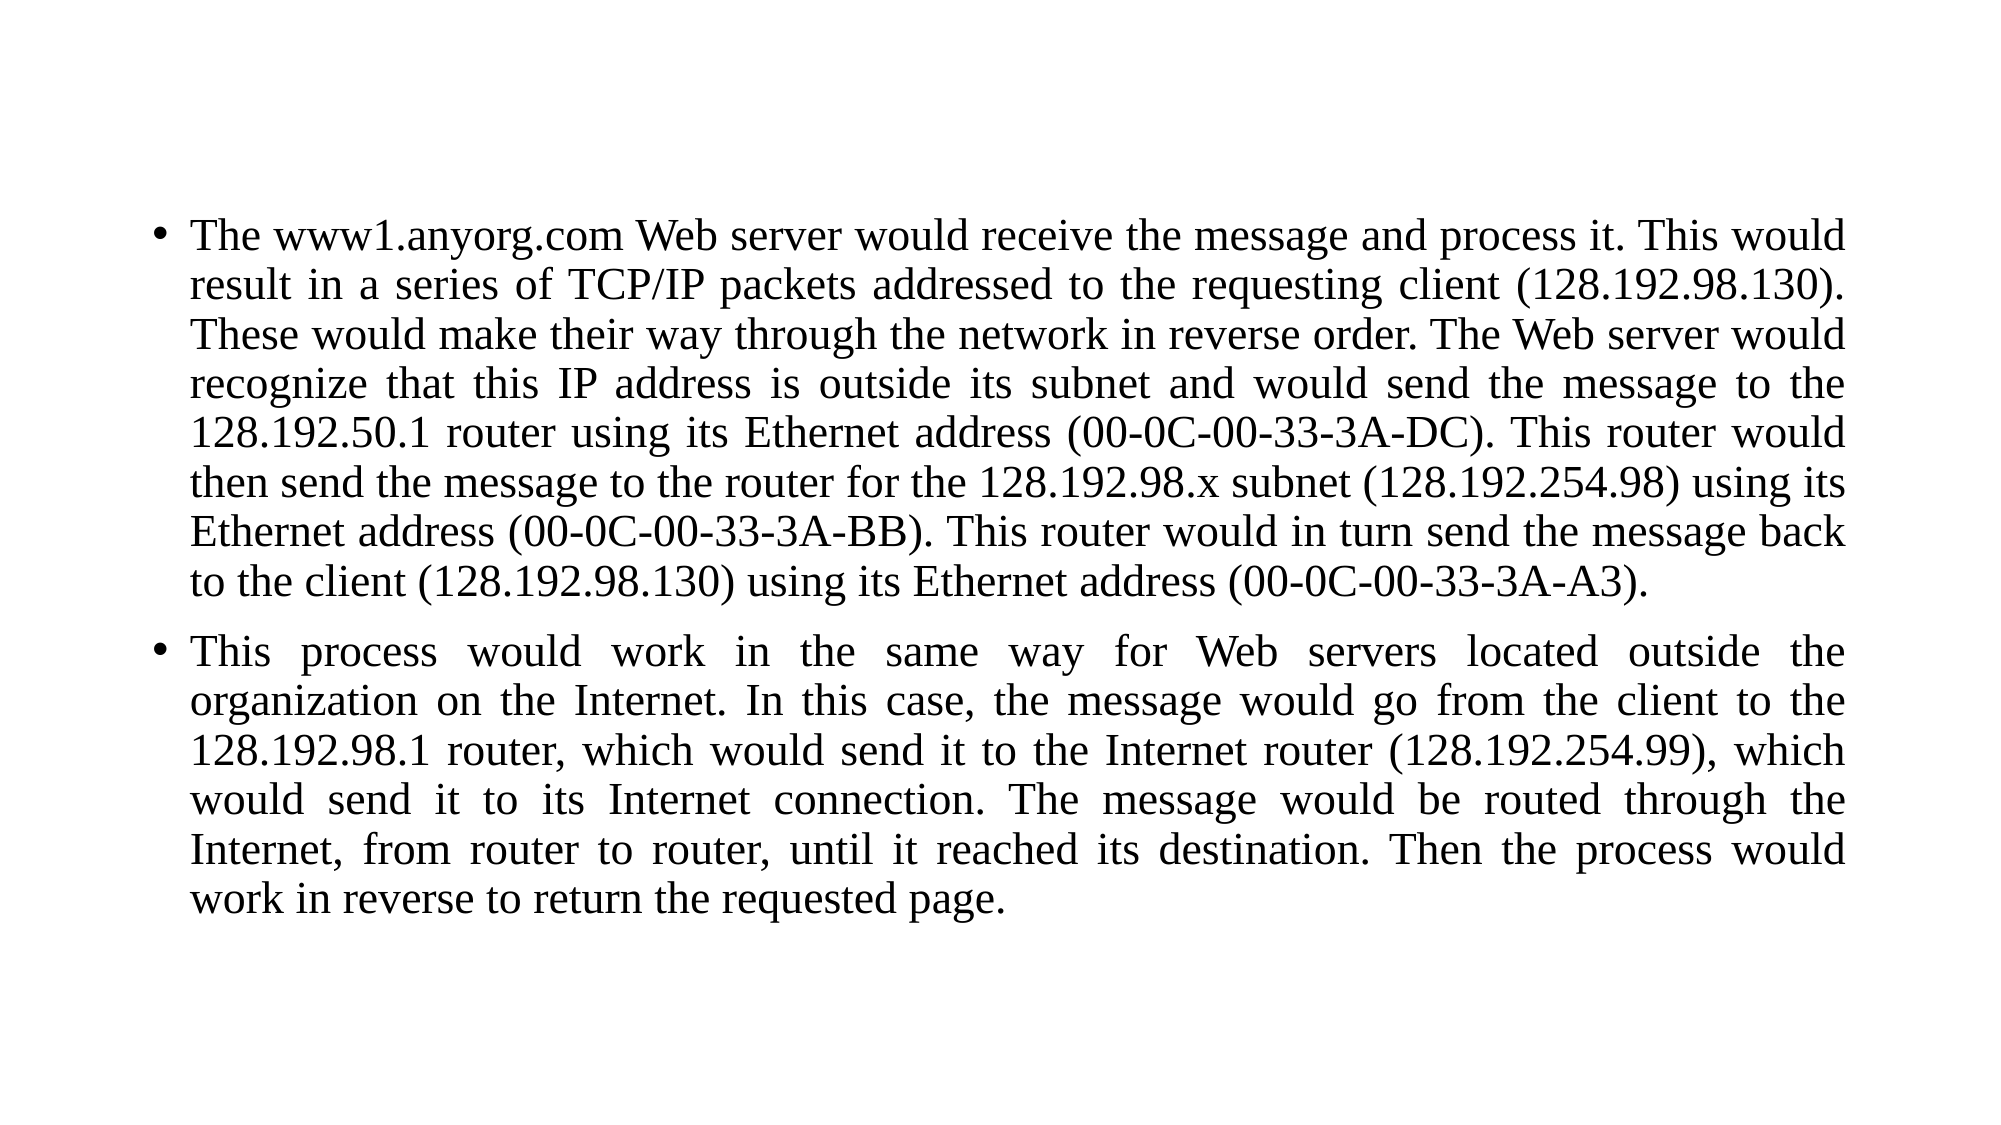

#
The www1.anyorg.com Web server would receive the message and process it. This would result in a series of TCP/IP packets addressed to the requesting client (128.192.98.130). These would make their way through the network in reverse order. The Web server would recognize that this IP address is outside its subnet and would send the message to the 128.192.50.1 router using its Ethernet address (00-0C-00-33-3A-DC). This router would then send the message to the router for the 128.192.98.x subnet (128.192.254.98) using its Ethernet address (00-0C-00-33-3A-BB). This router would in turn send the message back to the client (128.192.98.130) using its Ethernet address (00-0C-00-33-3A-A3).
This process would work in the same way for Web servers located outside the organization on the Internet. In this case, the message would go from the client to the 128.192.98.1 router, which would send it to the Internet router (128.192.254.99), which would send it to its Internet connection. The message would be routed through the Internet, from router to router, until it reached its destination. Then the process would work in reverse to return the requested page.